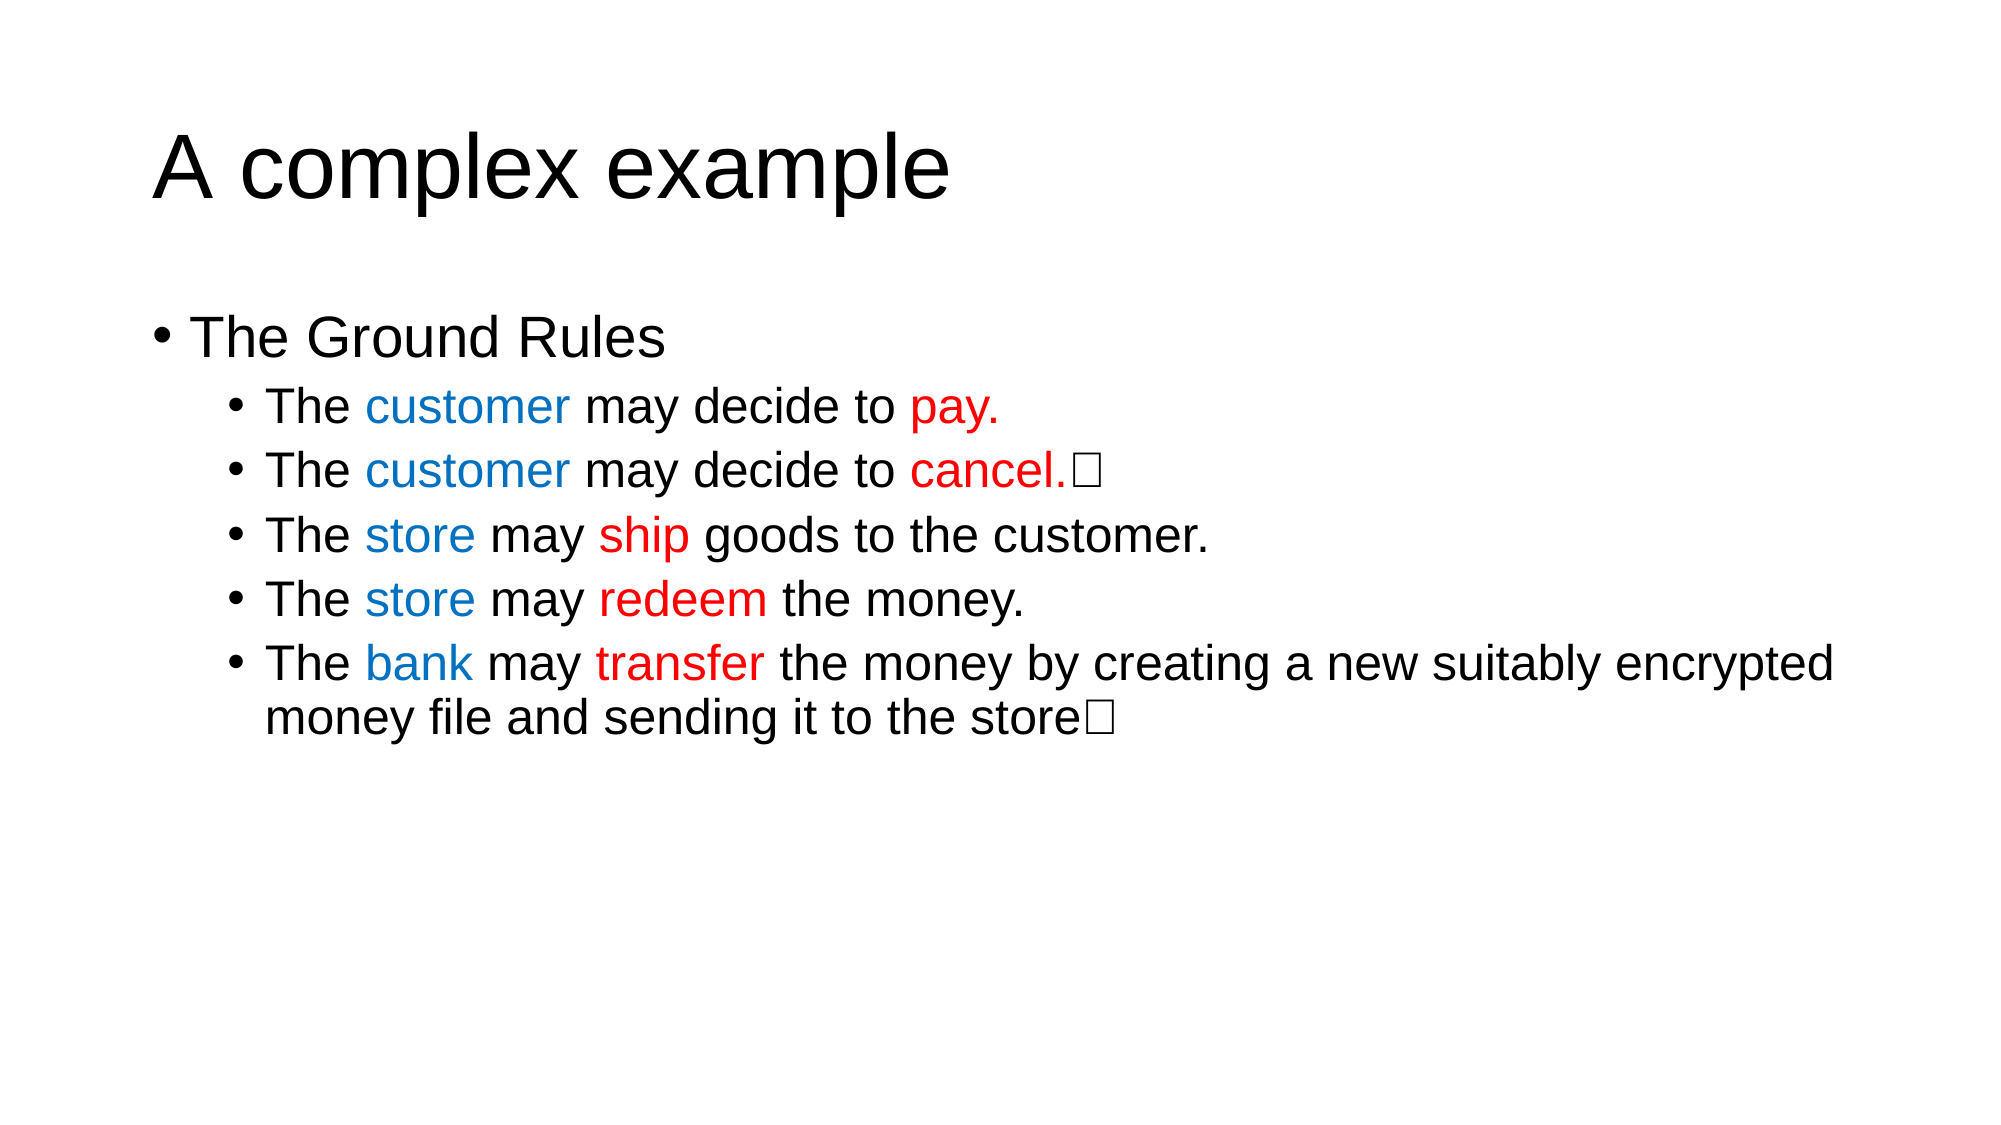

# A complex example
The Ground Rules
The customer may decide to pay.
The customer may decide to cancel.􏰆
The store may ship goods to the customer.
The store may redeem the money.
The bank may transfer the money by creating a new suitably encrypted money file and sending it to the store􏰆